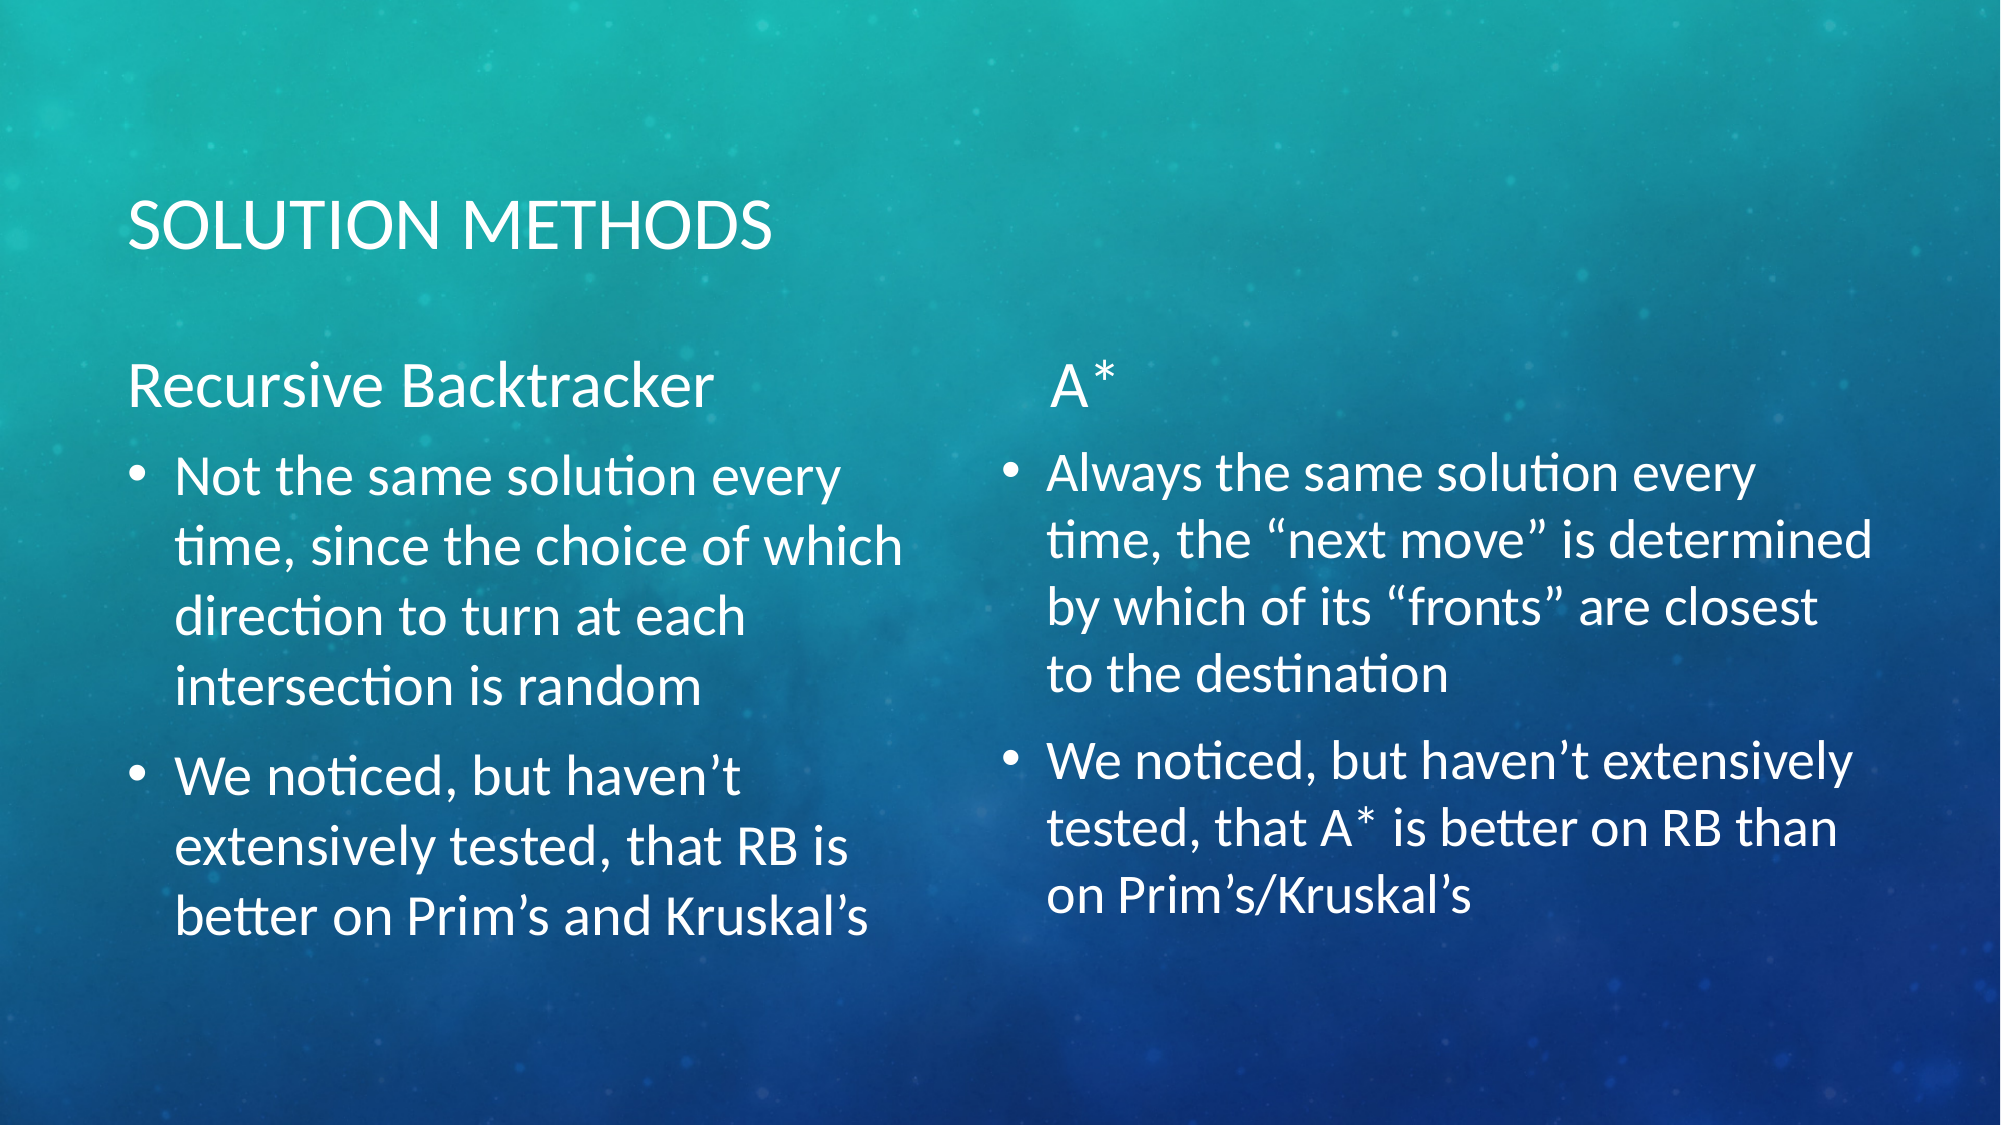

# Solution Methods
Recursive Backtracker
A*
Always the same solution every time, the “next move” is determined by which of its “fronts” are closest to the destination
We noticed, but haven’t extensively tested, that A* is better on RB than on Prim’s/Kruskal’s
Not the same solution every time, since the choice of which direction to turn at each intersection is random
We noticed, but haven’t extensively tested, that RB is better on Prim’s and Kruskal’s